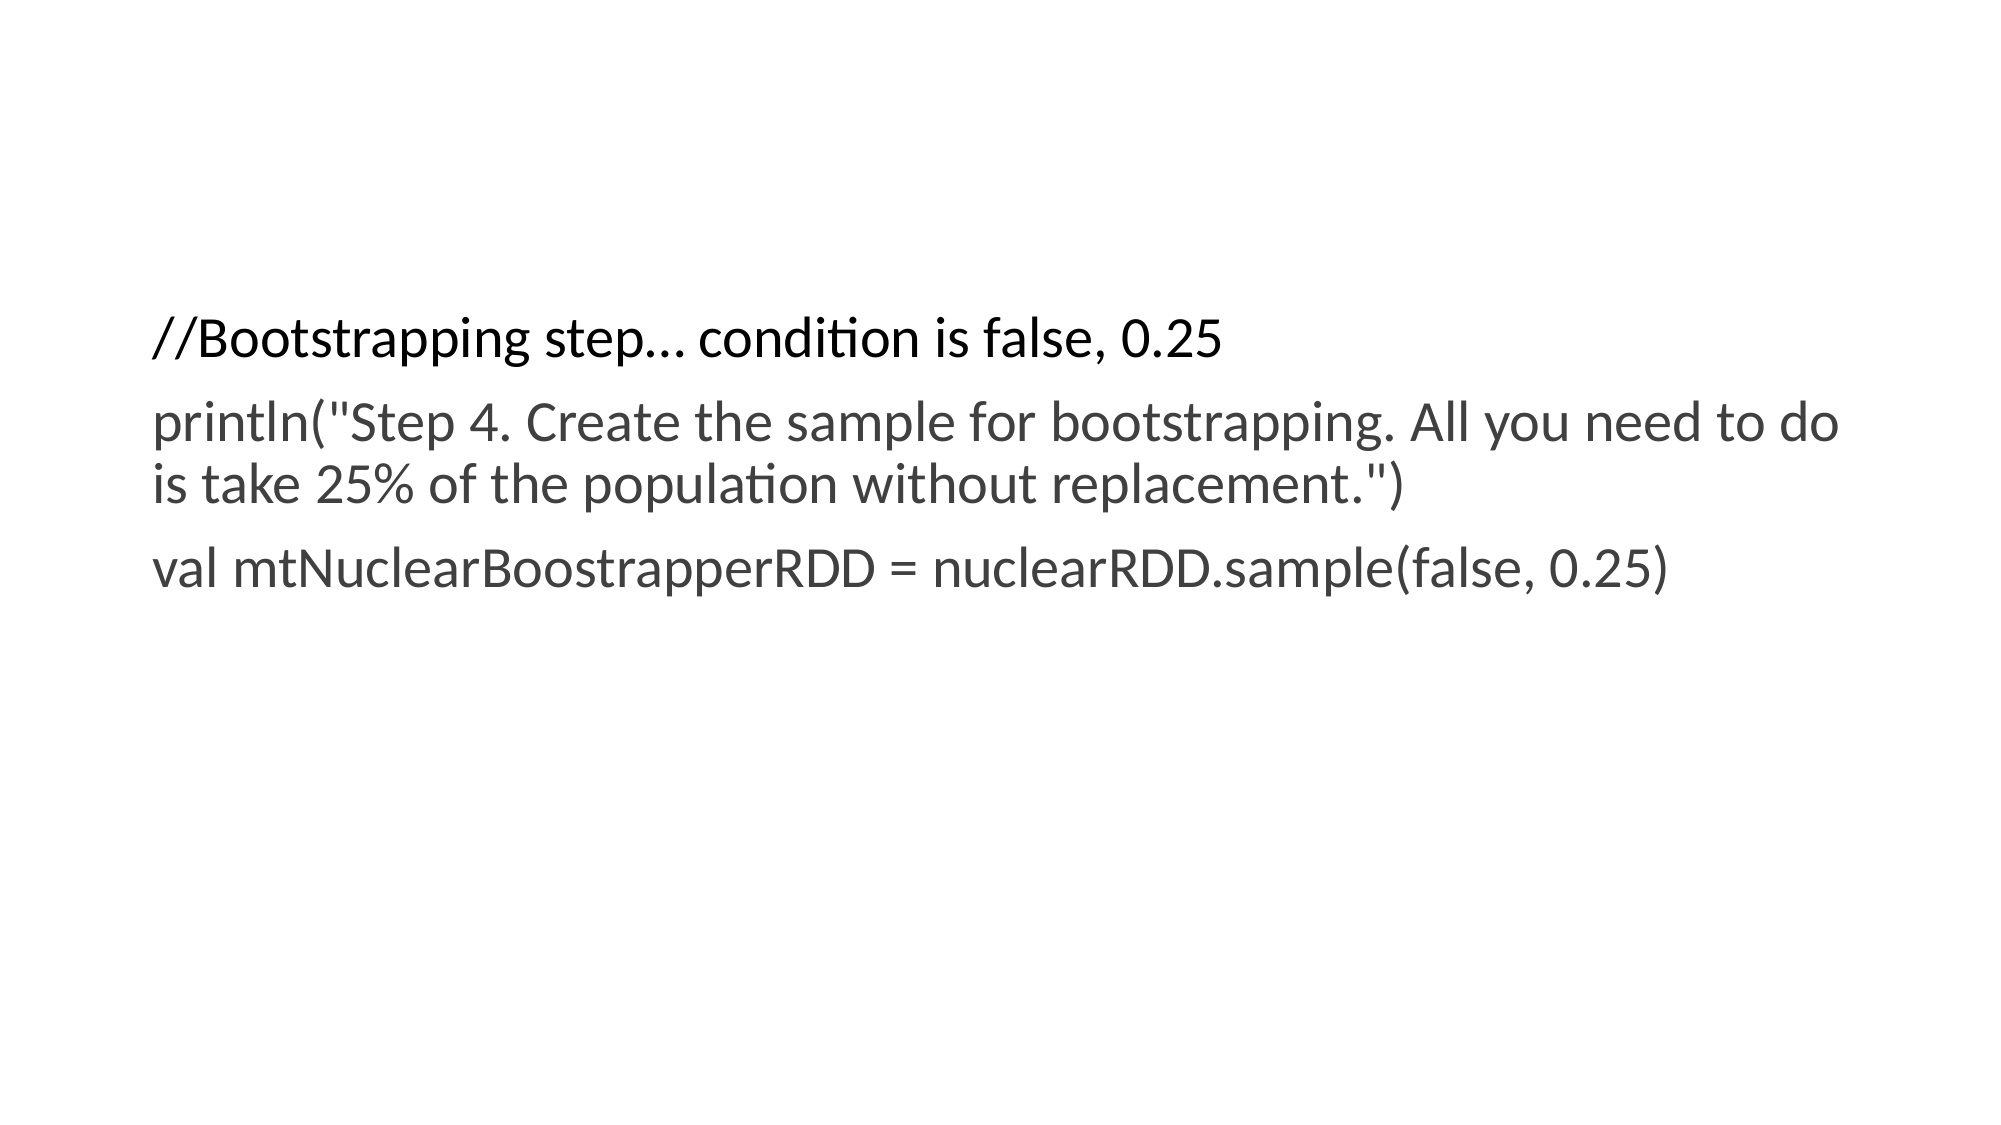

#
//Bootstrapping step… condition is false, 0.25
println("Step 4. Create the sample for bootstrapping. All you need to do is take 25% of the population without replacement.")
val mtNuclearBoostrapperRDD = nuclearRDD.sample(false, 0.25)